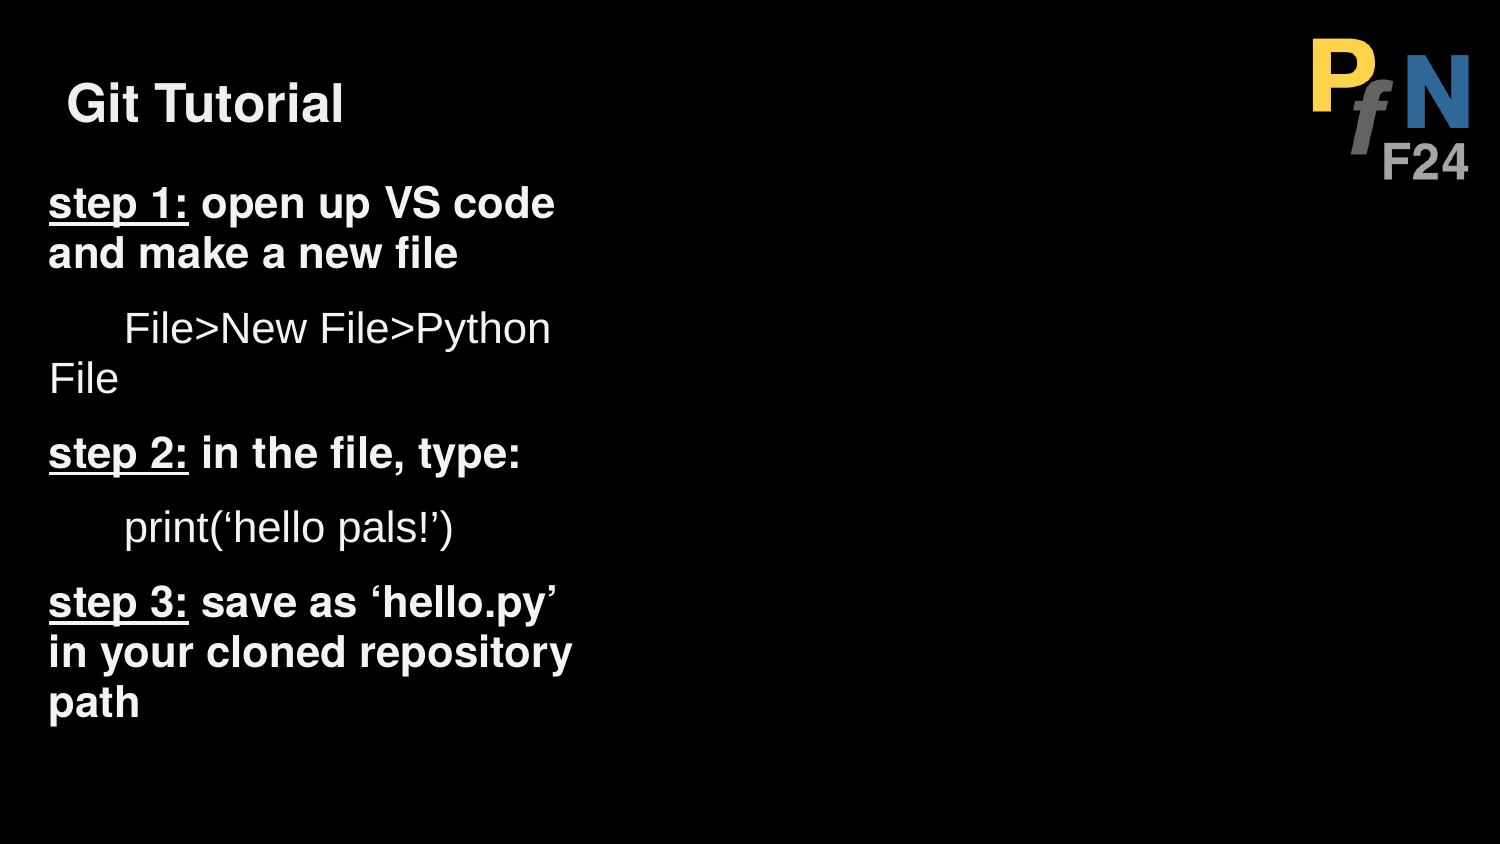

# Git Tutorial
step 1: open up VS code and make a new file
File>New File>Python File
step 2: in the file, type:
print(‘hello pals!’)
step 3: save as ‘hello.py’ in your cloned repository path